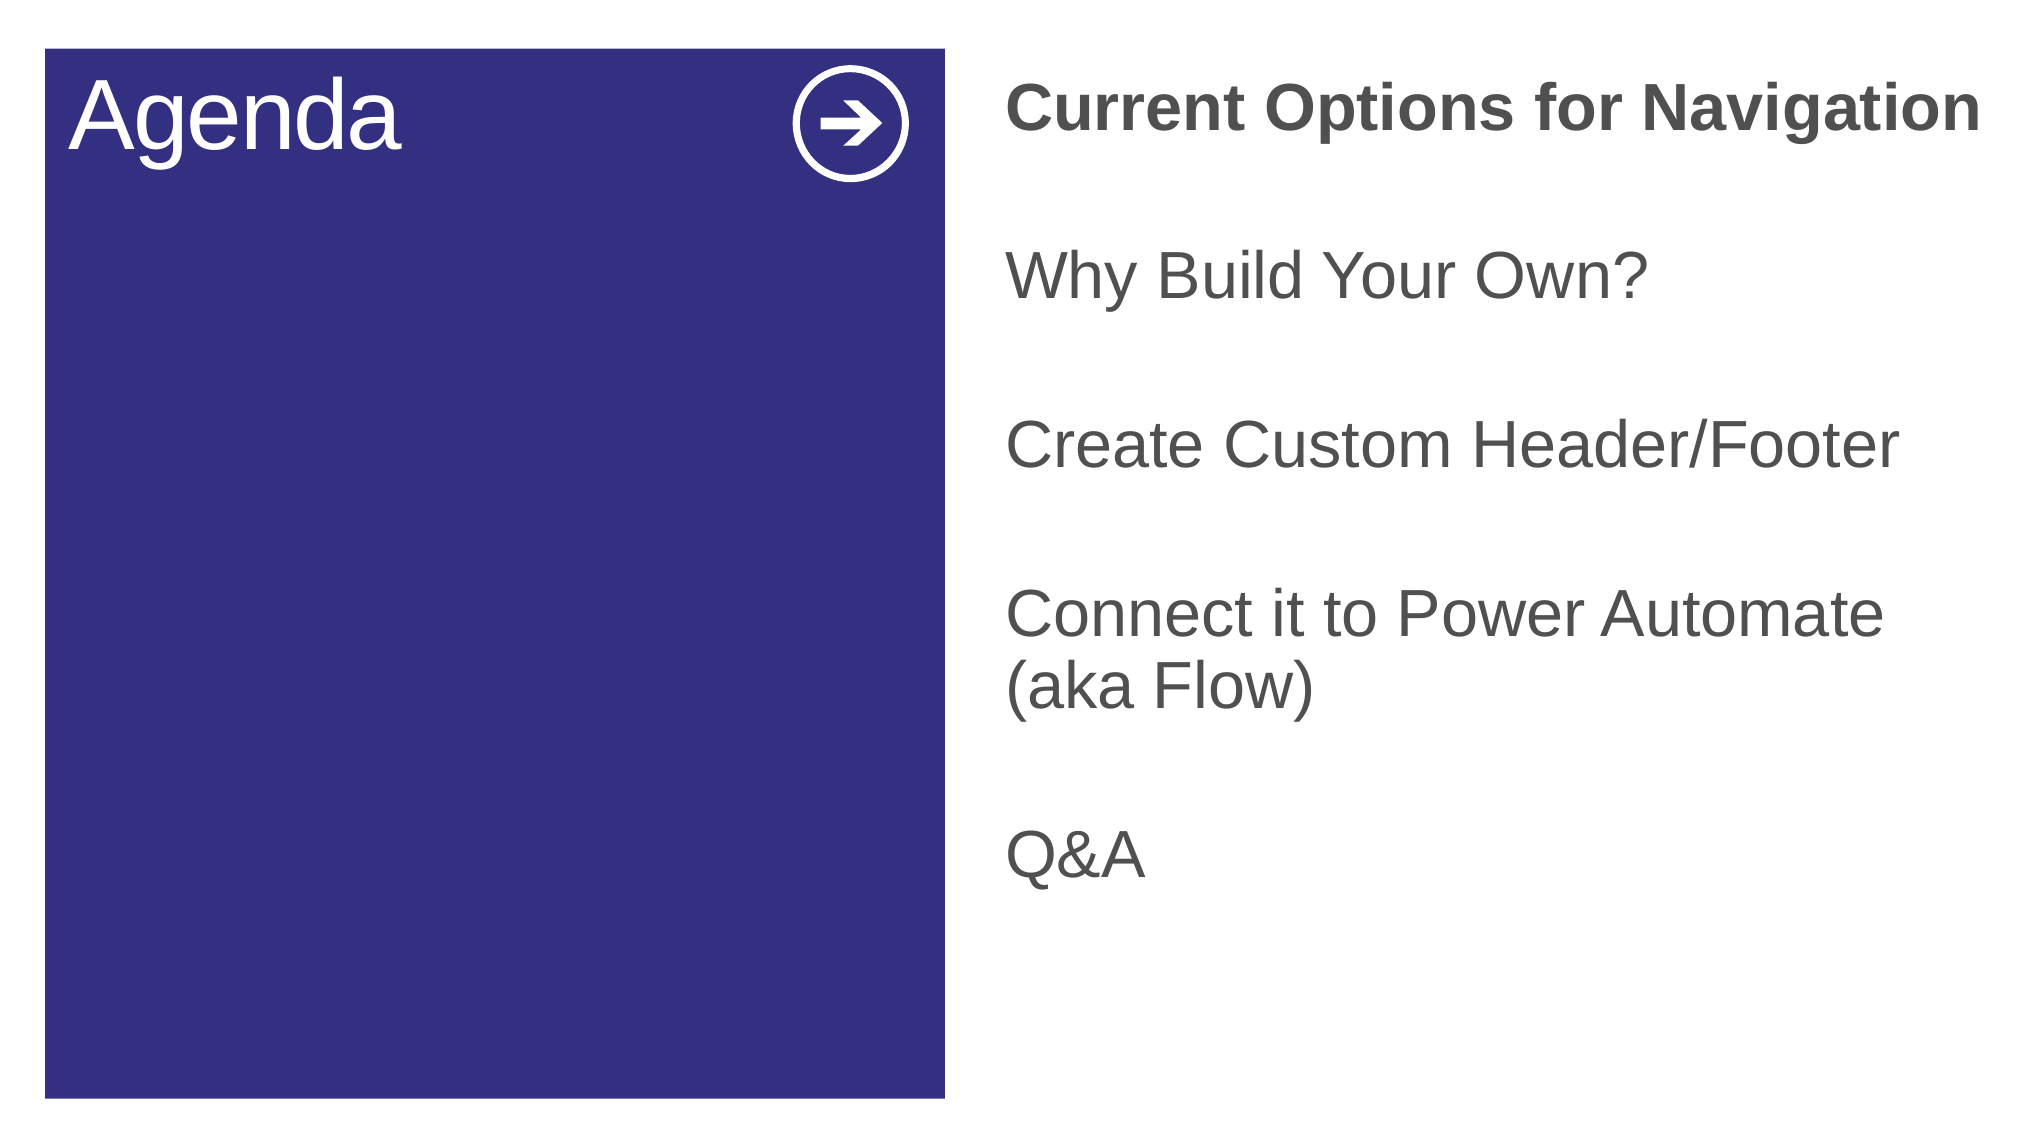

# Agenda

Current Options for Navigation

Why Build Your Own?

Create Custom Header/Footer

Connect it to Power Automate (aka Flow)

Q&A